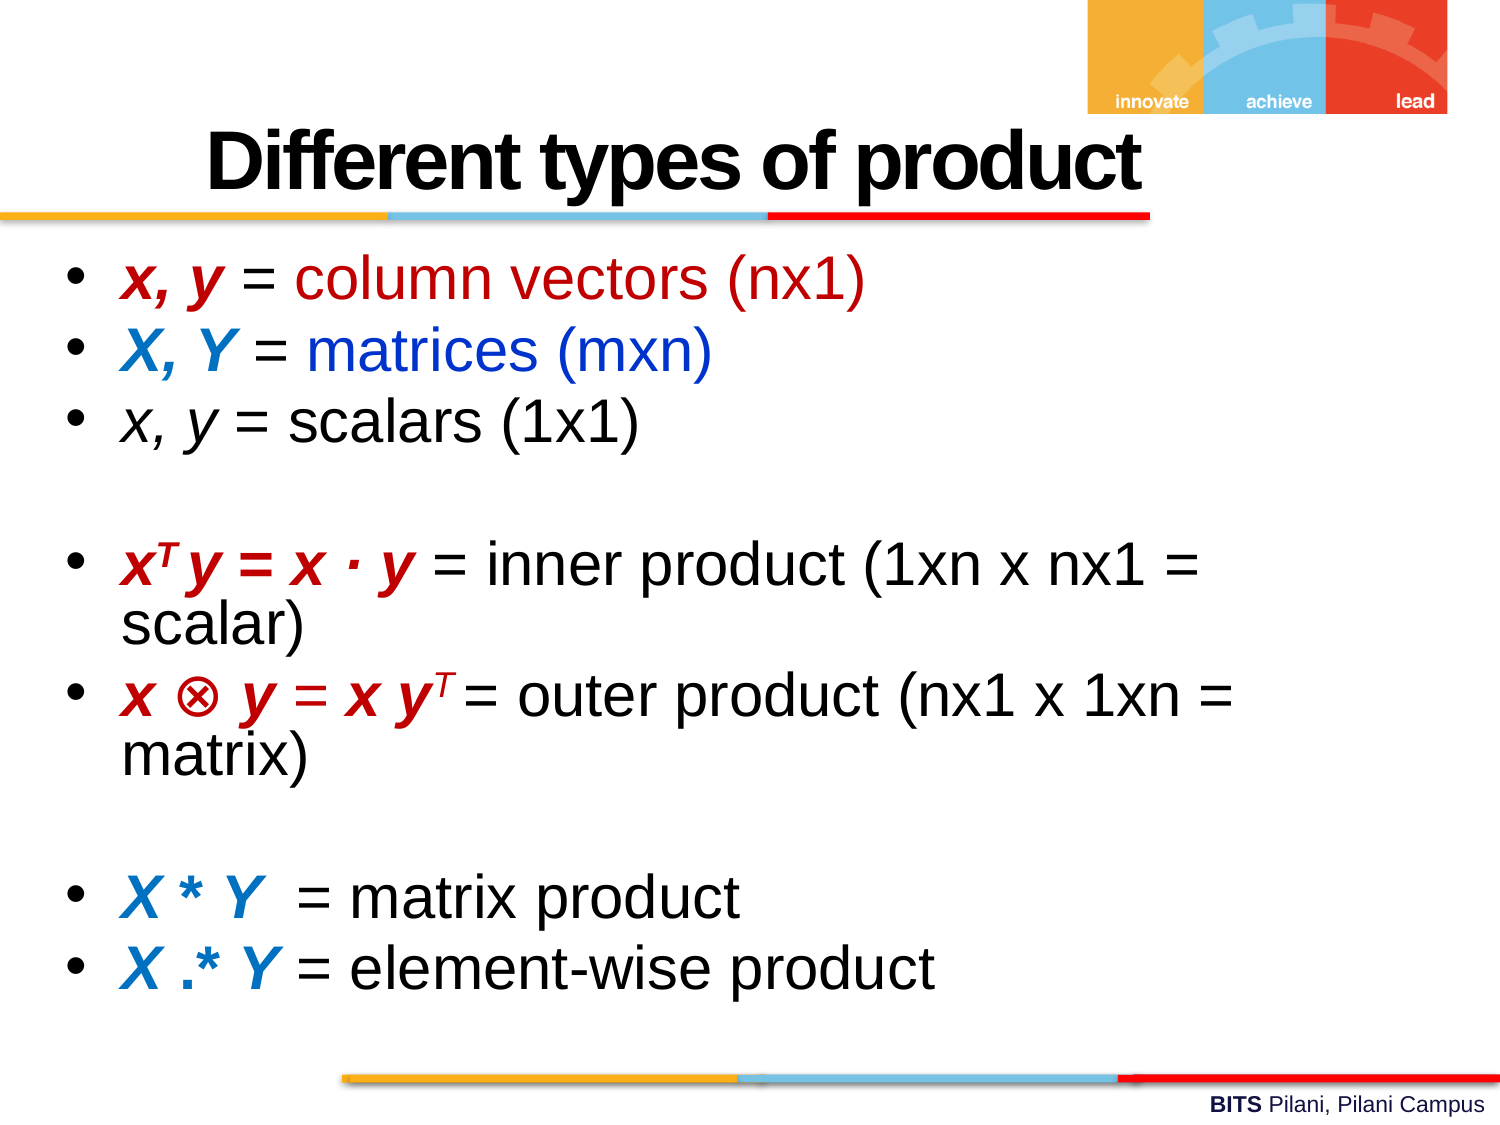

Different types of product
x, y = column vectors (nx1)
X, Y = matrices (mxn)
x, y = scalars (1x1)

xT y = x · y = inner product (1xn x nx1 = scalar)
x ⊗ y = x yT = outer product (nx1 x 1xn = matrix)

X * Y  = matrix product
X .* Y = element-wise product